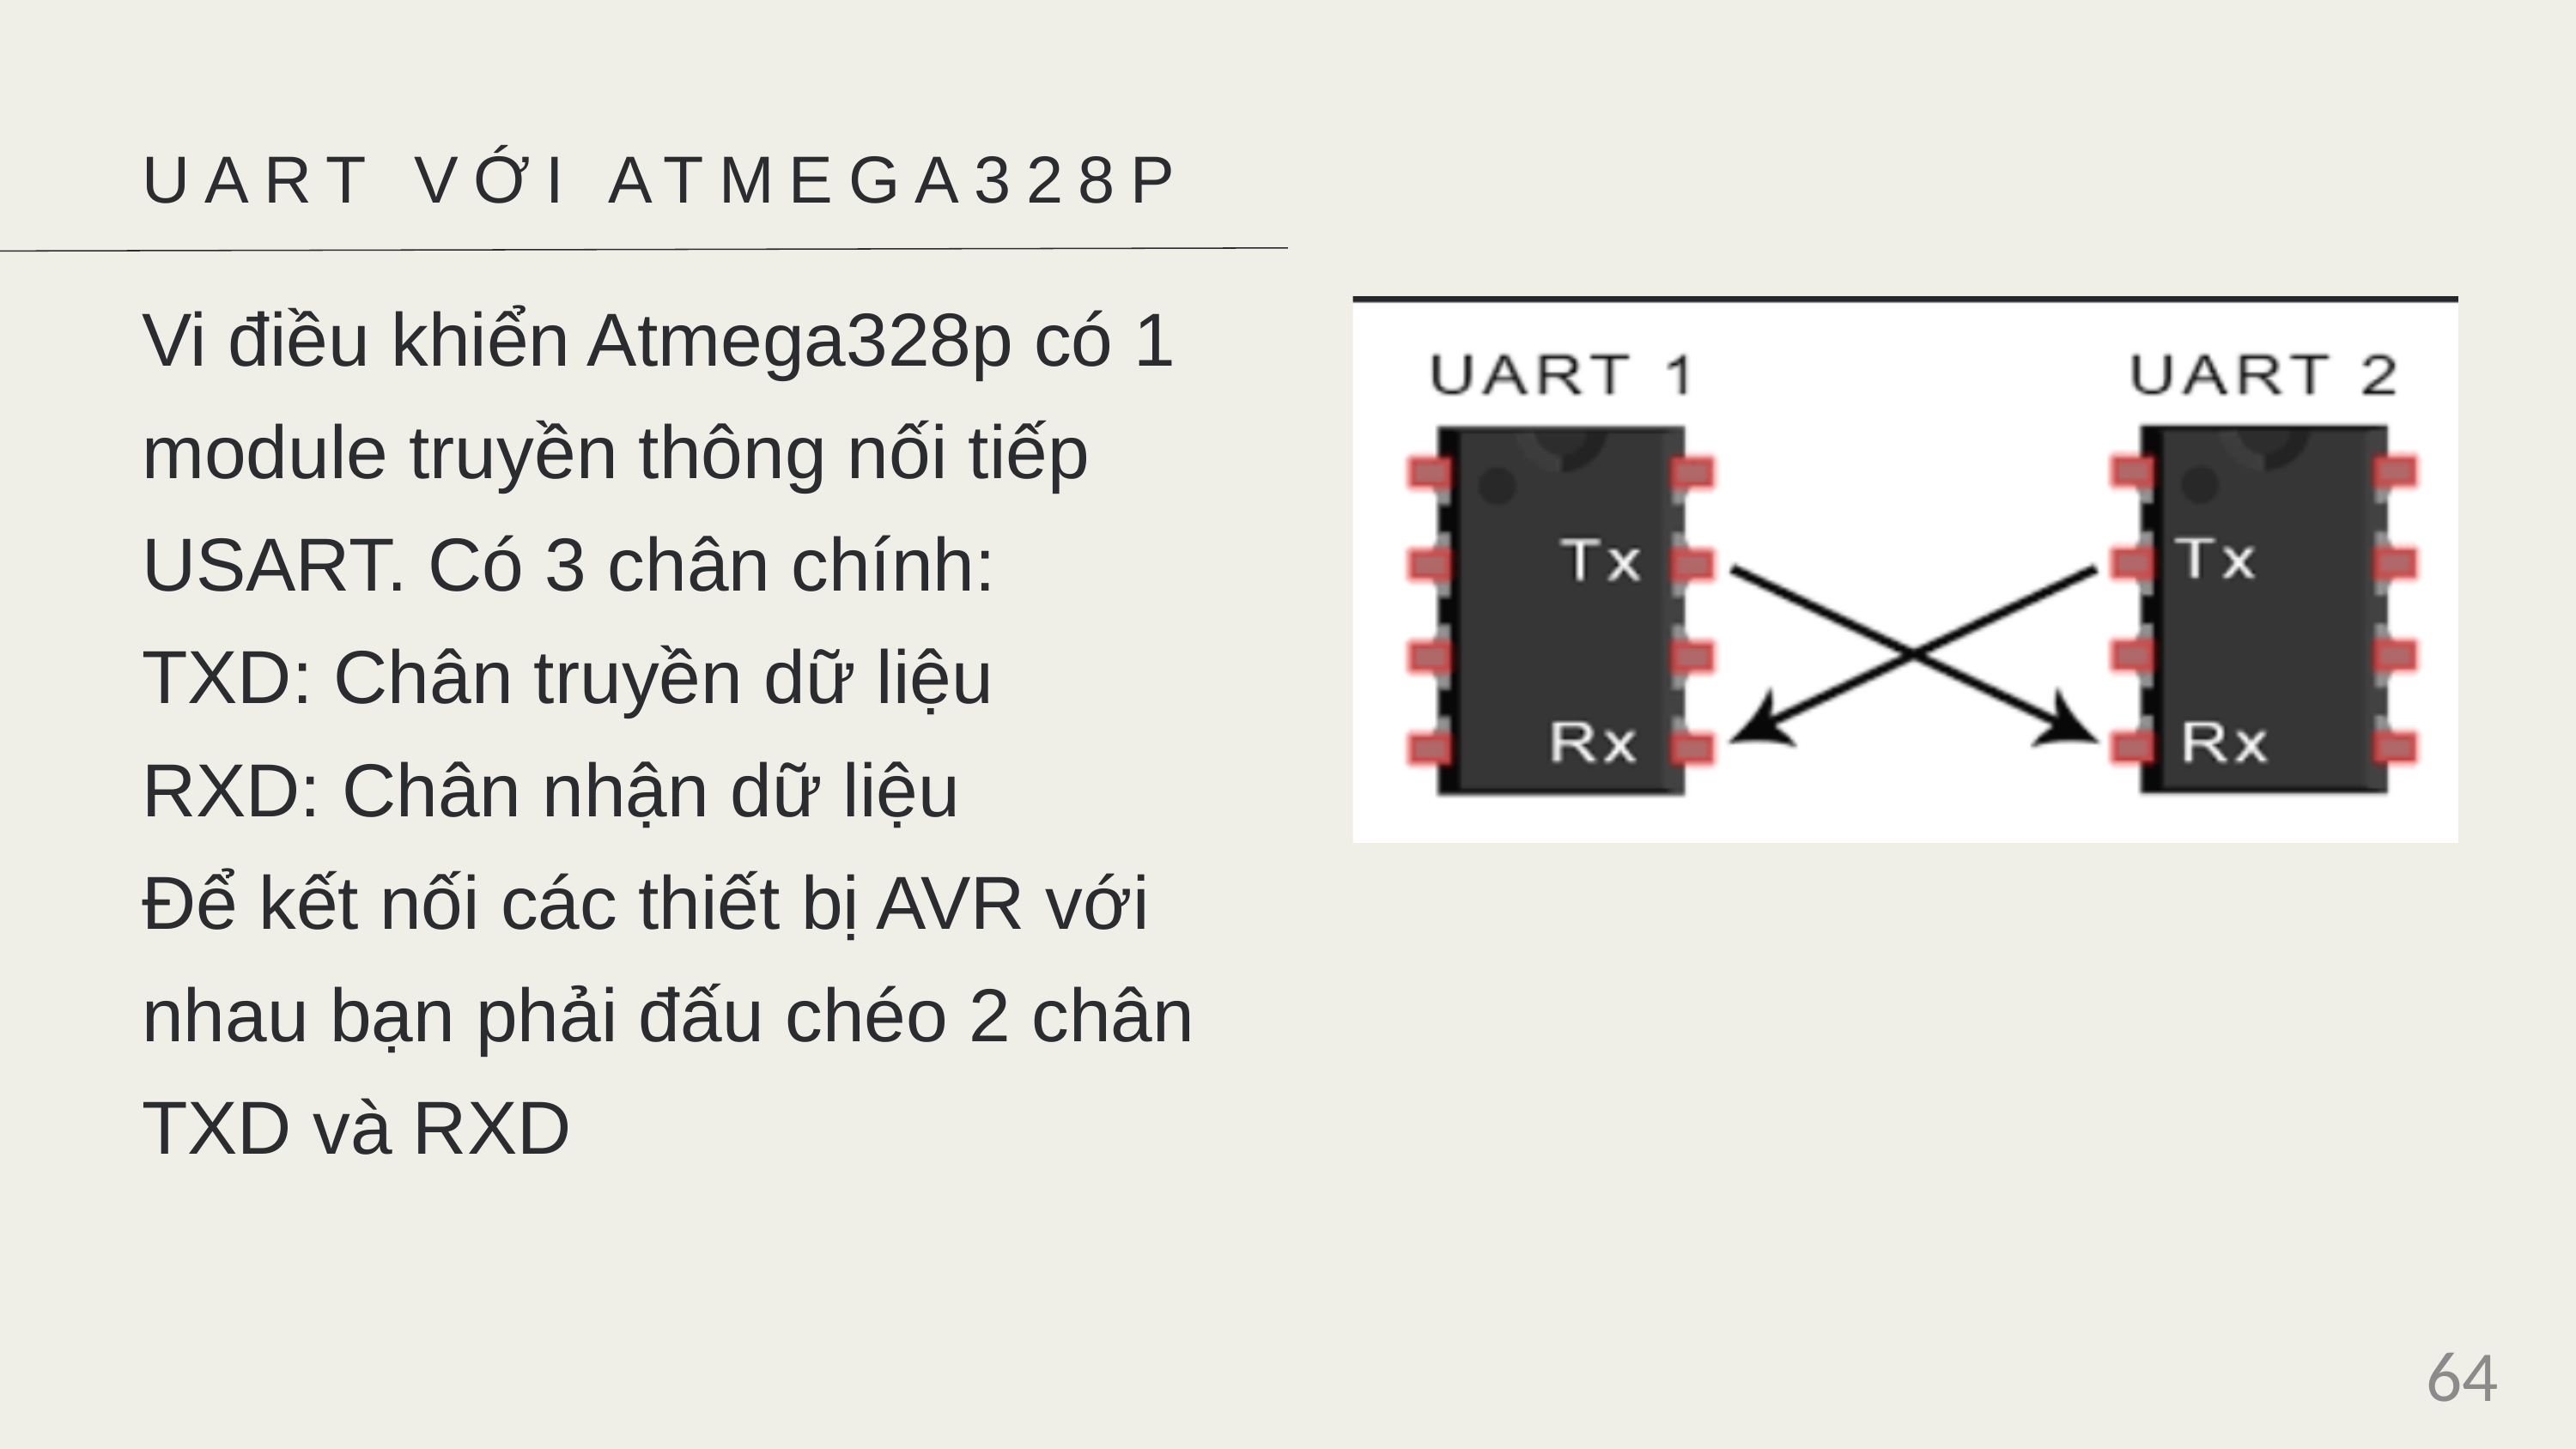

UART VỚI ATMEGA328P

Vi điều khiển Atmega328p có 1 module truyền thông nối tiếp USART. Có 3 chân chính:
TXD: Chân truyền dữ liệu
RXD: Chân nhận dữ liệu
Để kết nối các thiết bị AVR với nhau bạn phải đấu chéo 2 chân TXD và RXD

64